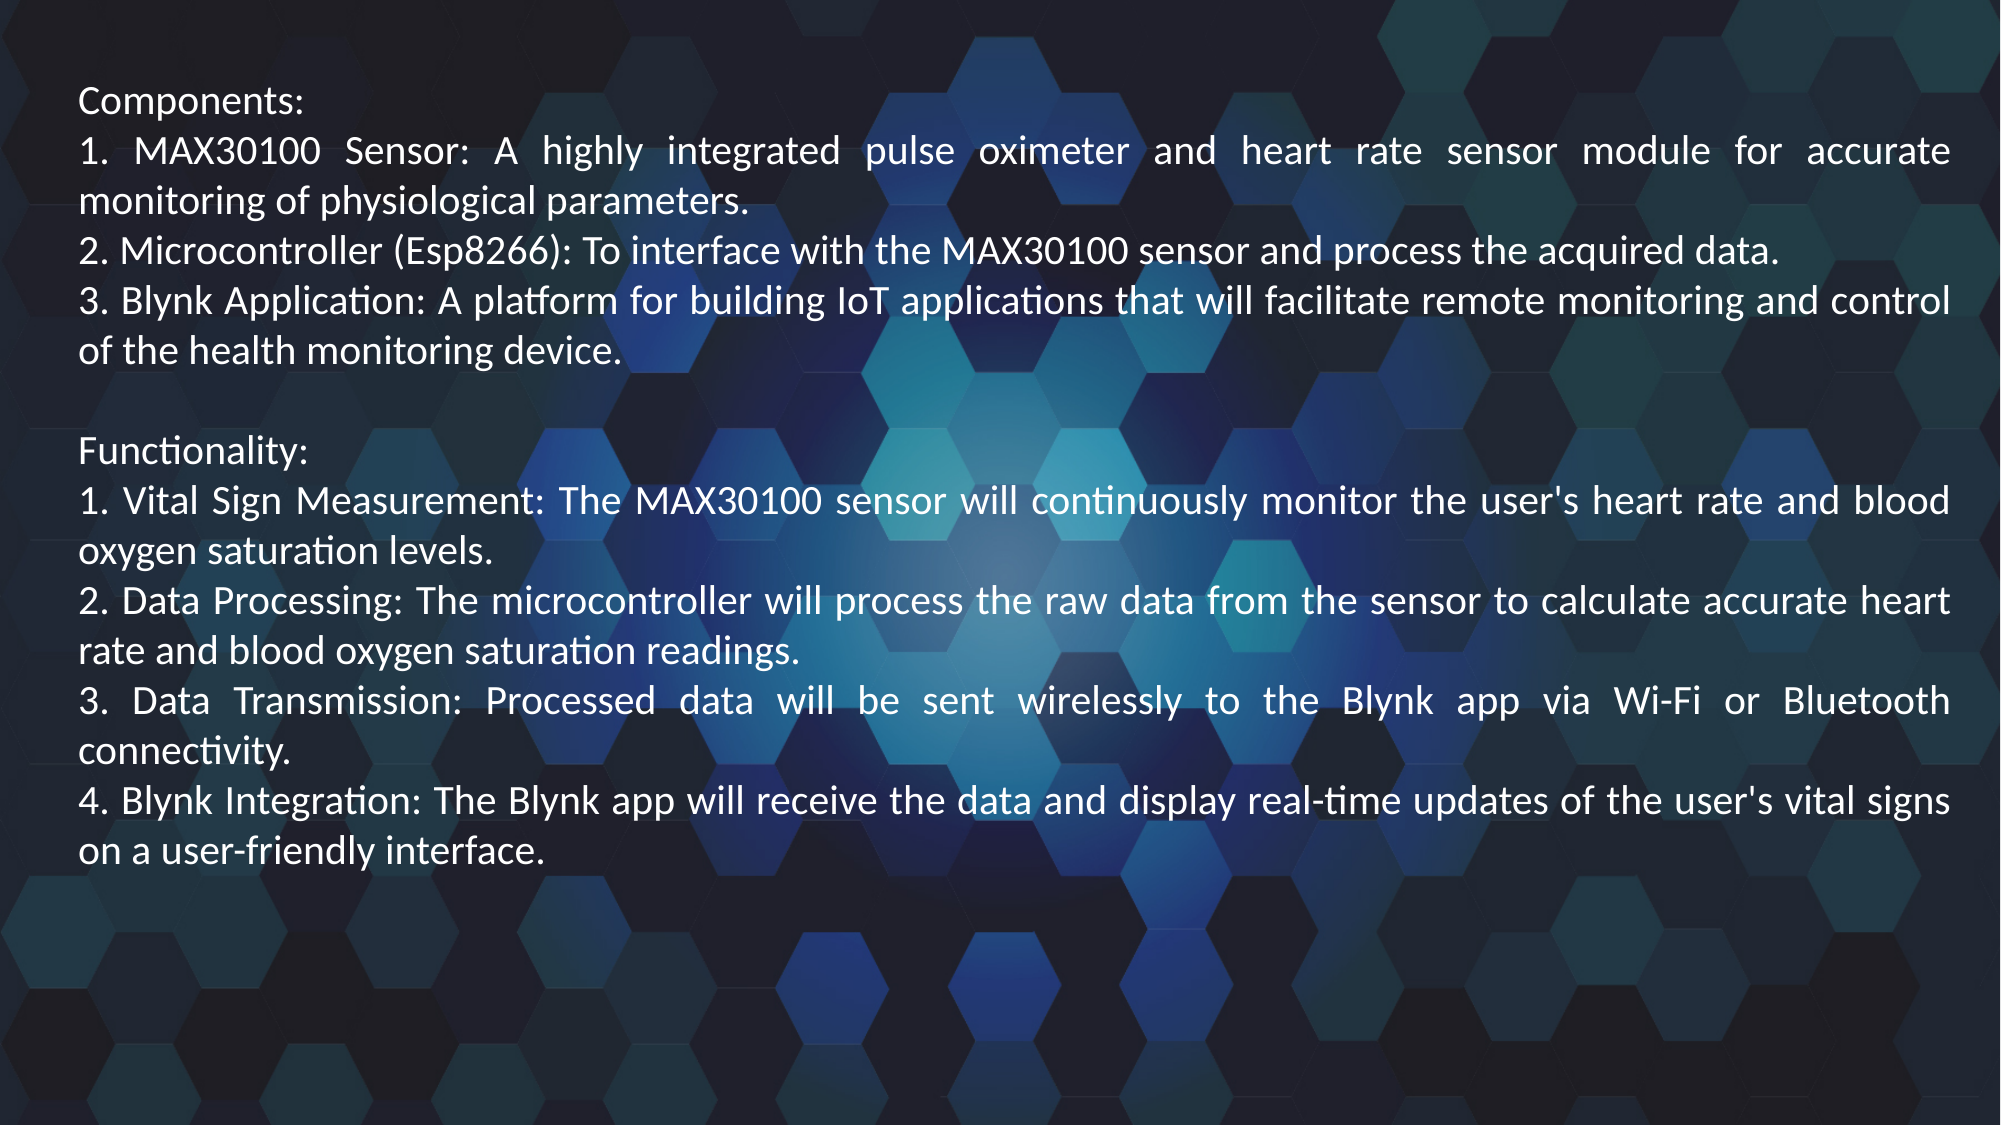

Components:
1. MAX30100 Sensor: A highly integrated pulse oximeter and heart rate sensor module for accurate monitoring of physiological parameters.
2. Microcontroller (Esp8266): To interface with the MAX30100 sensor and process the acquired data.
3. Blynk Application: A platform for building IoT applications that will facilitate remote monitoring and control of the health monitoring device.

Functionality:
1. Vital Sign Measurement: The MAX30100 sensor will continuously monitor the user's heart rate and blood oxygen saturation levels.
2. Data Processing: The microcontroller will process the raw data from the sensor to calculate accurate heart rate and blood oxygen saturation readings.
3. Data Transmission: Processed data will be sent wirelessly to the Blynk app via Wi-Fi or Bluetooth connectivity.
4. Blynk Integration: The Blynk app will receive the data and display real-time updates of the user's vital signs on a user-friendly interface.